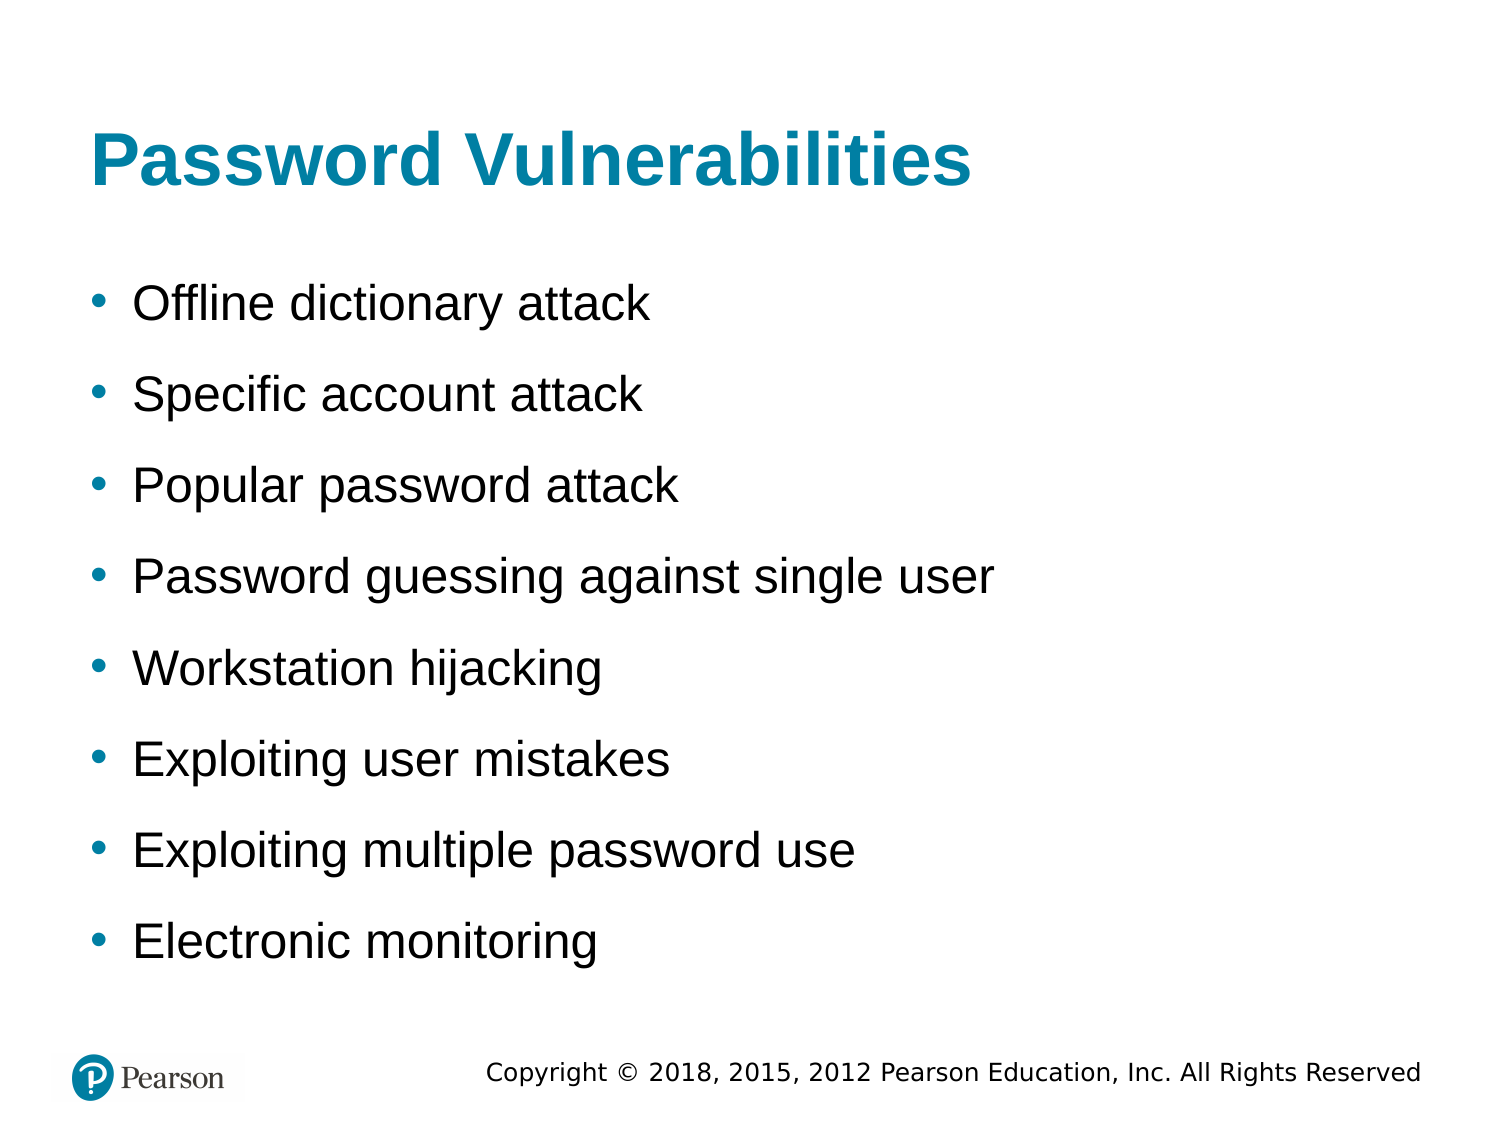

# Password Vulnerabilities
Offline dictionary attack
Specific account attack
Popular password attack
Password guessing against single user
Workstation hijacking
Exploiting user mistakes
Exploiting multiple password use
Electronic monitoring